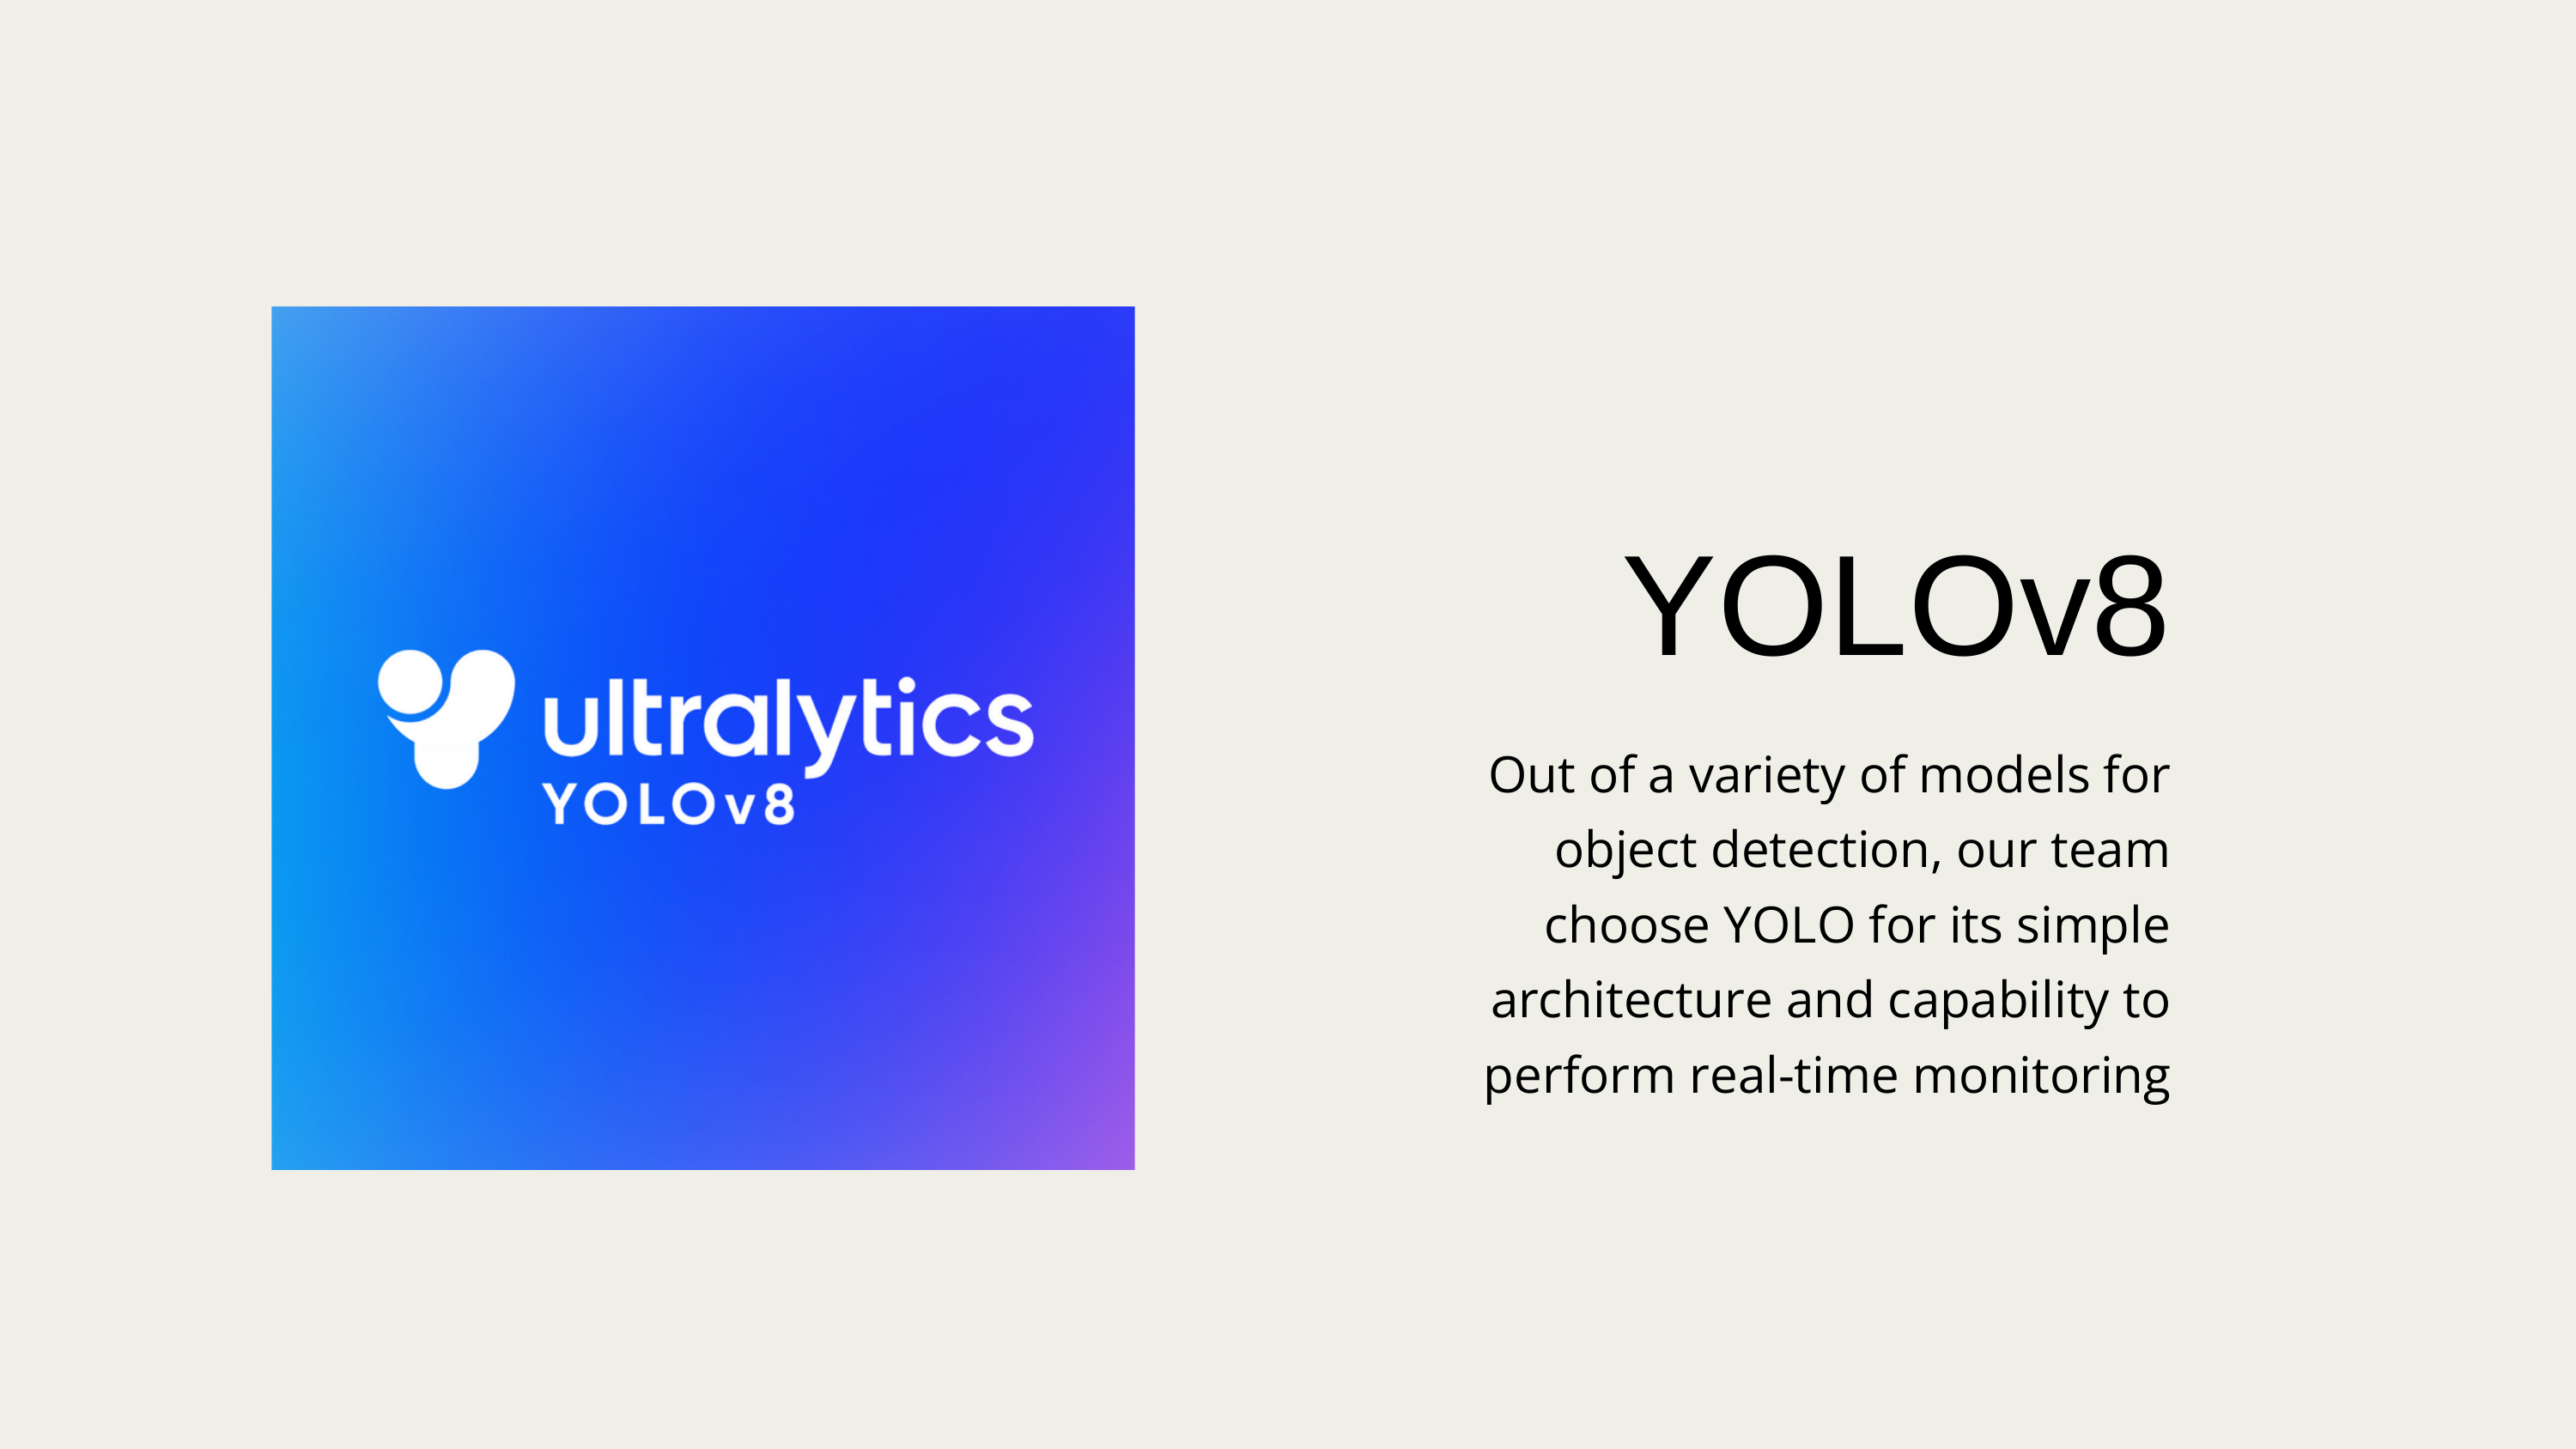

YOLOv8
Out of a variety of models for object detection, our team choose YOLO for its simple architecture and capability to perform real-time monitoring